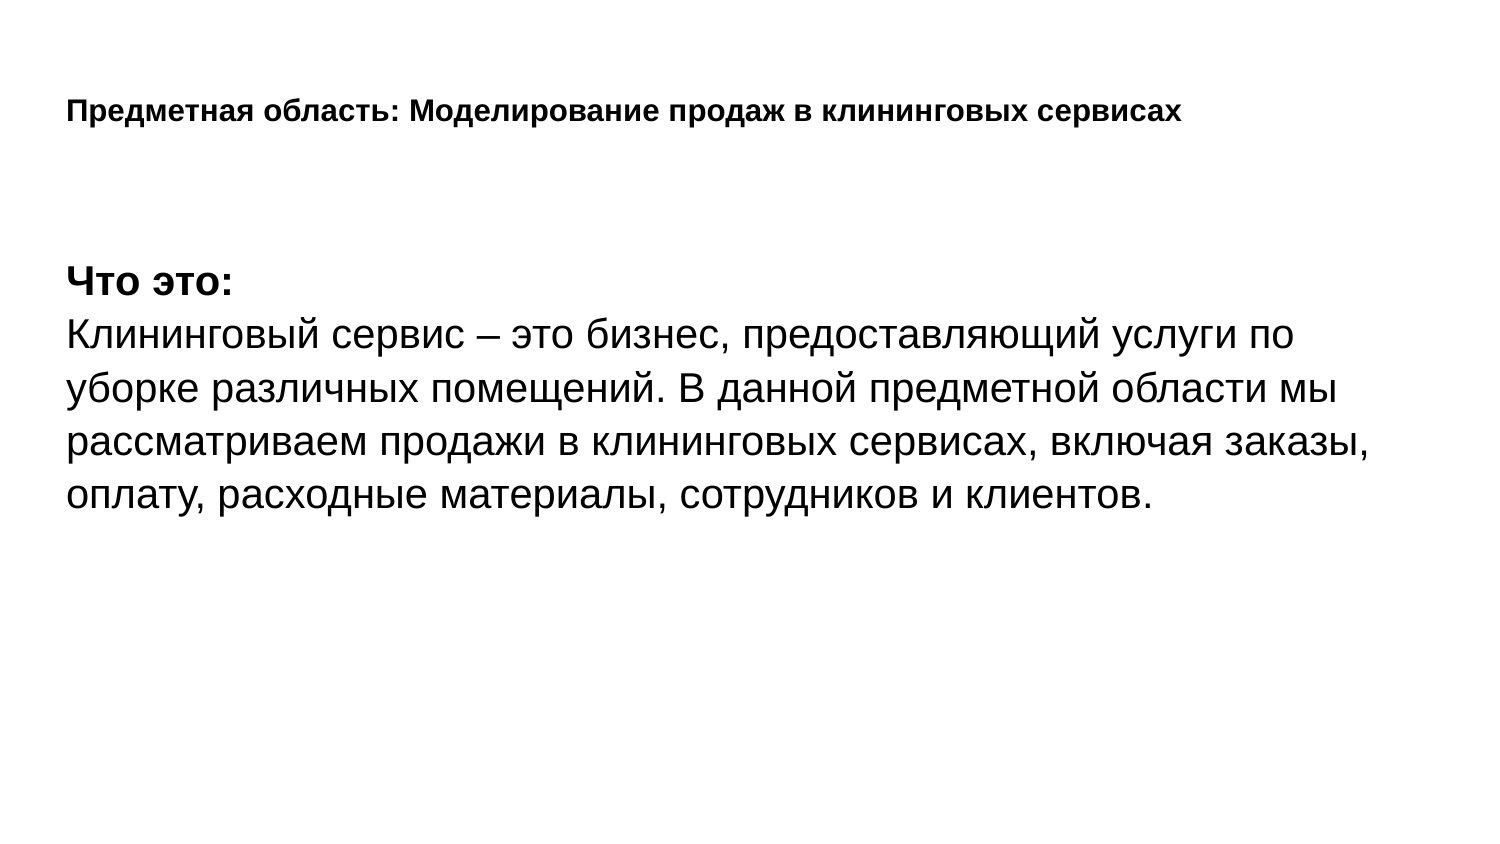

# Предметная область: Моделирование продаж в клининговых сервисах

Что это:
Клининговый сервис – это бизнес, предоставляющий услуги по уборке различных помещений. В данной предметной области мы рассматриваем продажи в клининговых сервисах, включая заказы, оплату, расходные материалы, сотрудников и клиентов.